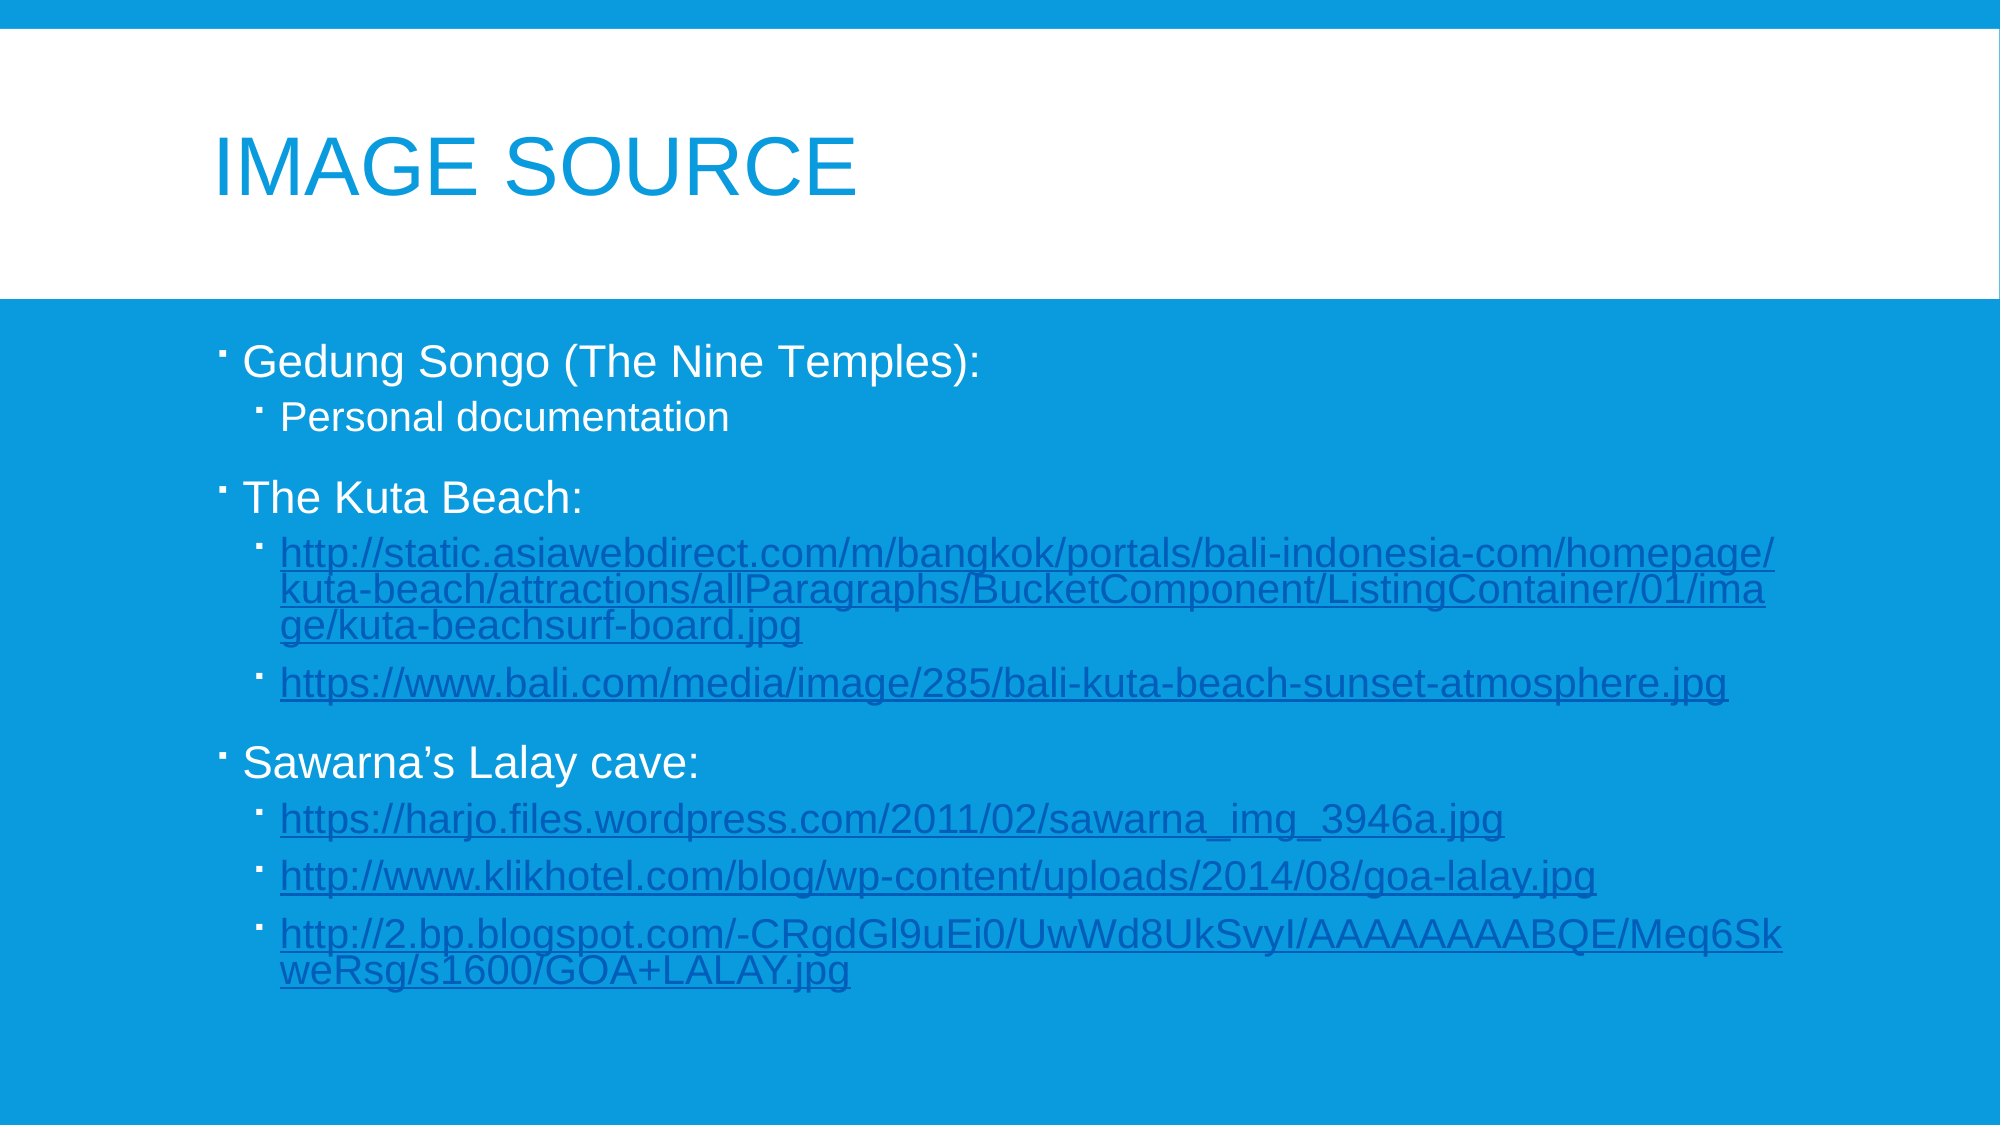

# Image Source
Gedung Songo (The Nine Temples):
Personal documentation
The Kuta Beach:
http://static.asiawebdirect.com/m/bangkok/portals/bali-indonesia-com/homepage/kuta-beach/attractions/allParagraphs/BucketComponent/ListingContainer/01/image/kuta-beachsurf-board.jpg
https://www.bali.com/media/image/285/bali-kuta-beach-sunset-atmosphere.jpg
Sawarna’s Lalay cave:
https://harjo.files.wordpress.com/2011/02/sawarna_img_3946a.jpg
http://www.klikhotel.com/blog/wp-content/uploads/2014/08/goa-lalay.jpg
http://2.bp.blogspot.com/-CRgdGl9uEi0/UwWd8UkSvyI/AAAAAAAABQE/Meq6SkweRsg/s1600/GOA+LALAY.jpg